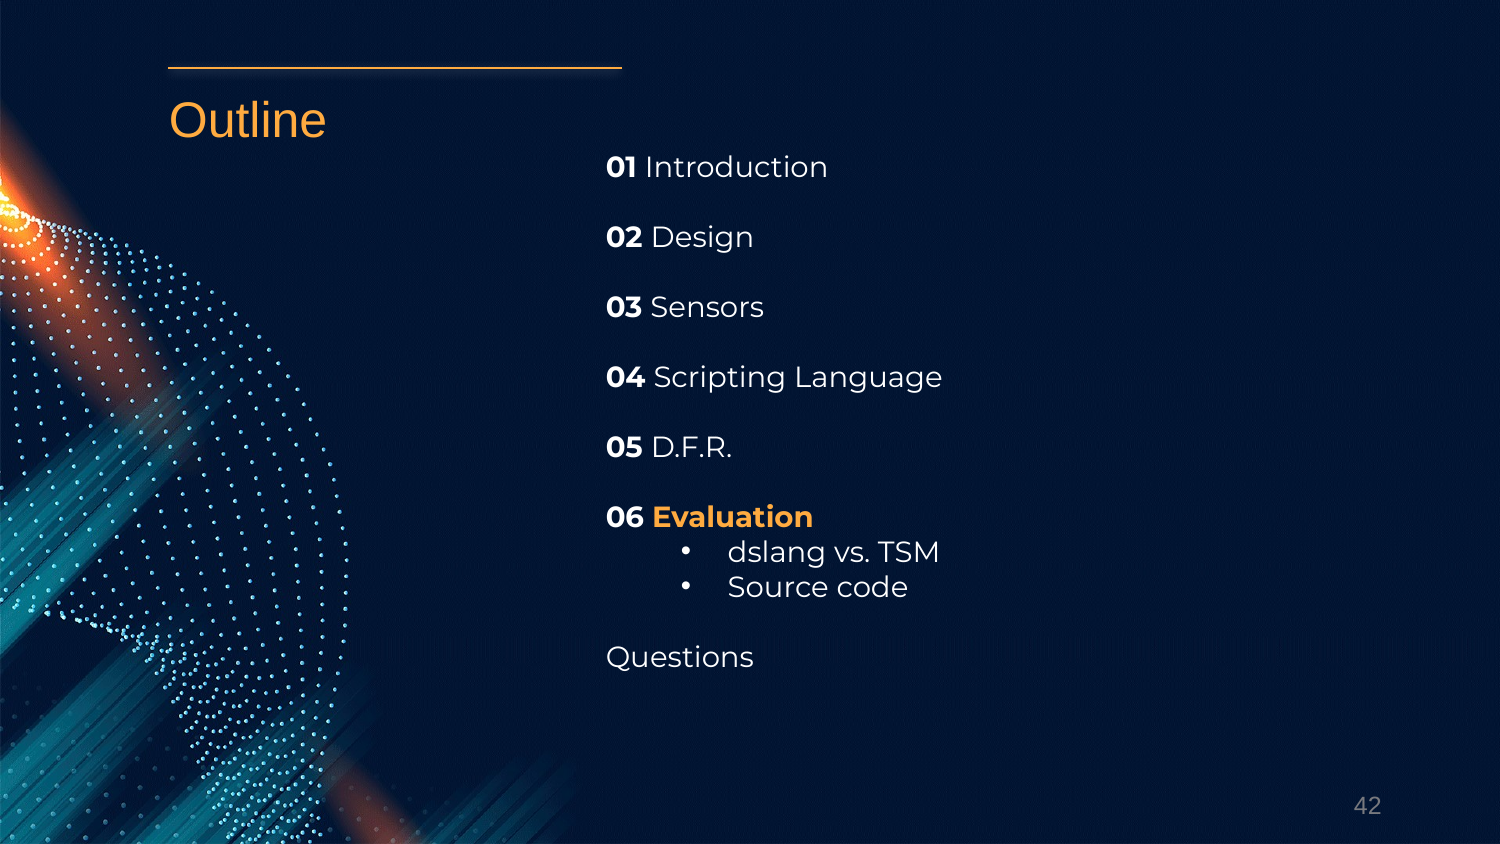

# Outline
01 Introduction

02 Design

03 Sensors

04 Scripting Language

05 D.F.R.

06 Evaluation
dslang vs. TSM
Source code

Questions

42